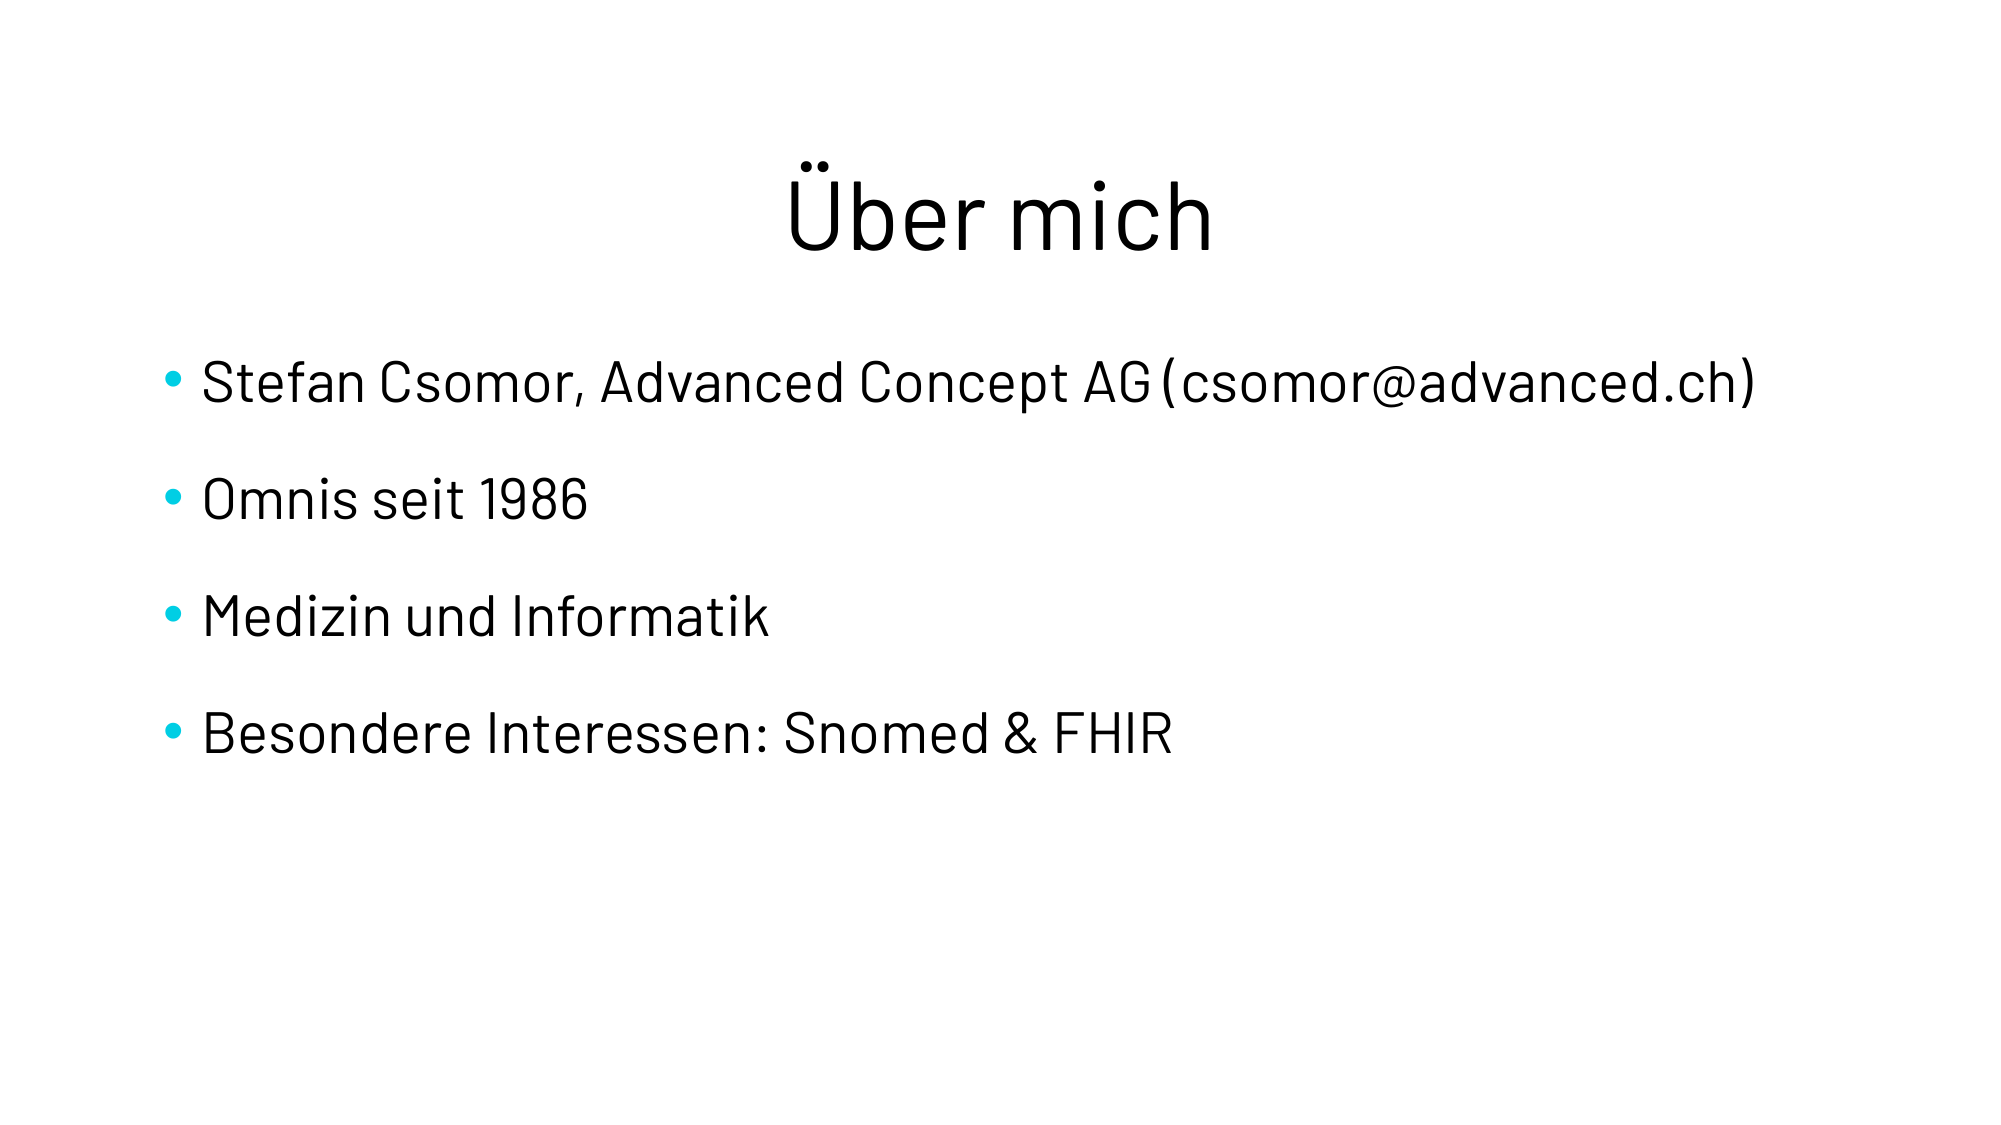

# Über mich
Stefan Csomor, Advanced Concept AG (csomor@advanced.ch)
Omnis seit 1986
Medizin und Informatik
Besondere Interessen: Snomed & FHIR